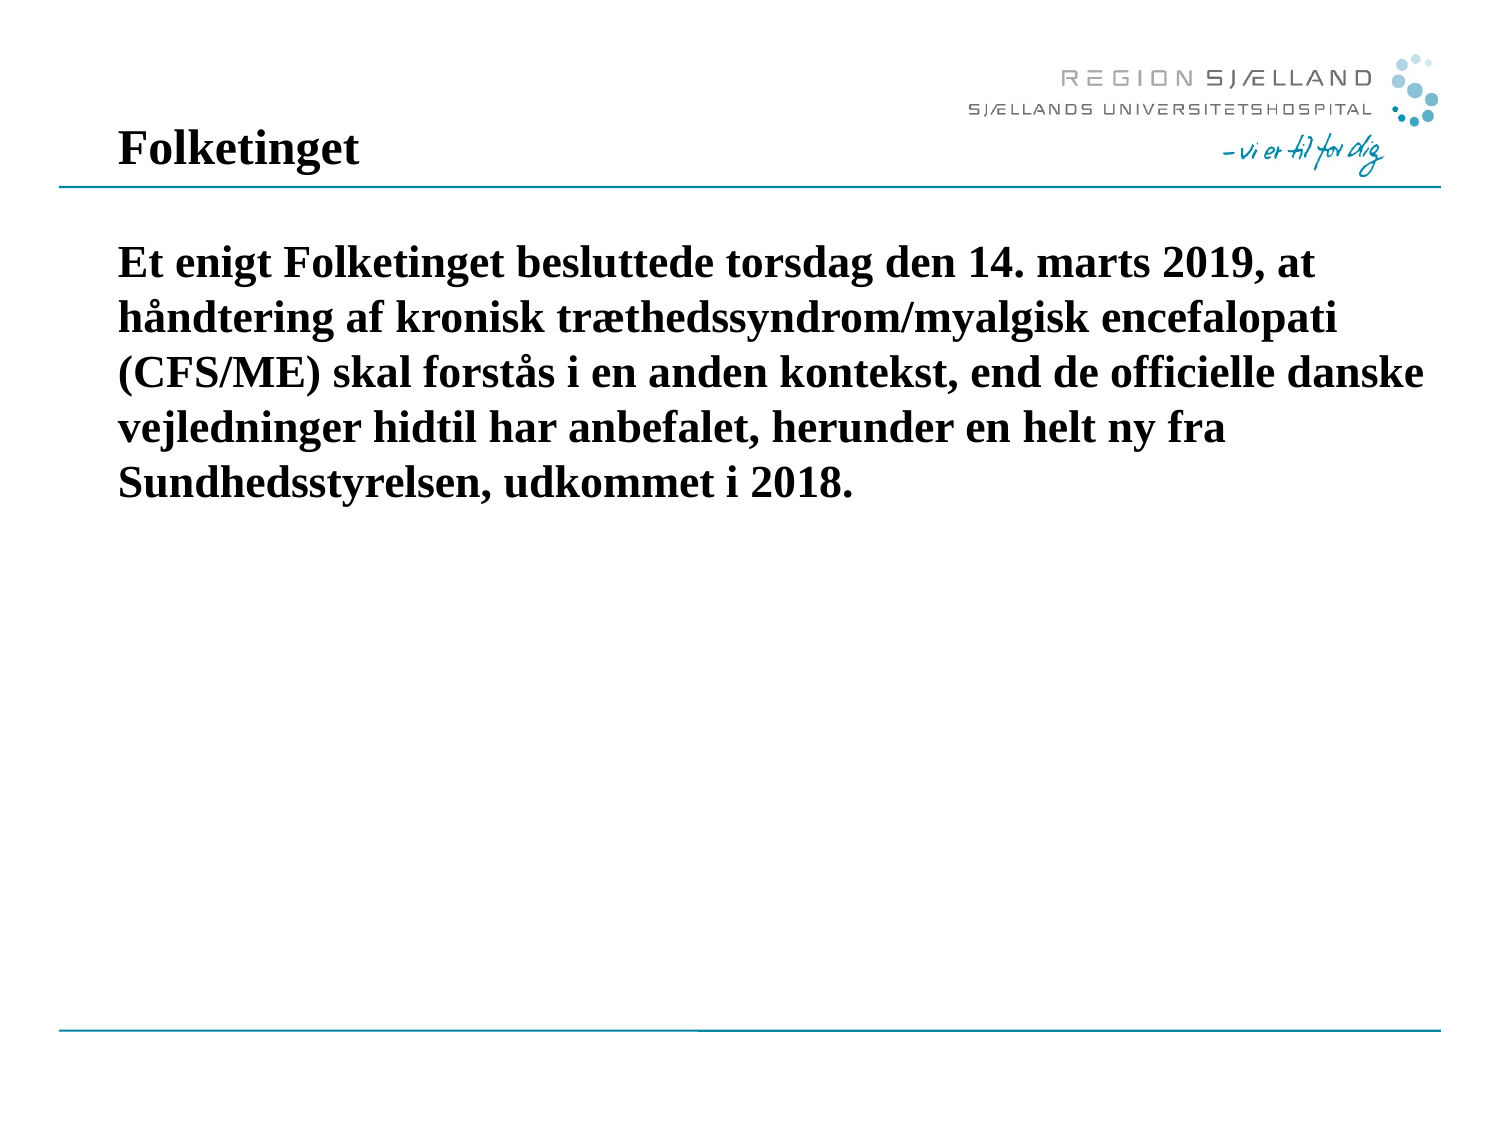

# Folketinget
Et enigt Folketinget besluttede torsdag den 14. marts 2019, at håndtering af kronisk træthedssyndrom/myalgisk encefalopati (CFS/ME) skal forstås i en anden kontekst, end de officielle danske vejledninger hidtil har anbefalet, herunder en helt ny fra Sundhedsstyrelsen, udkommet i 2018.